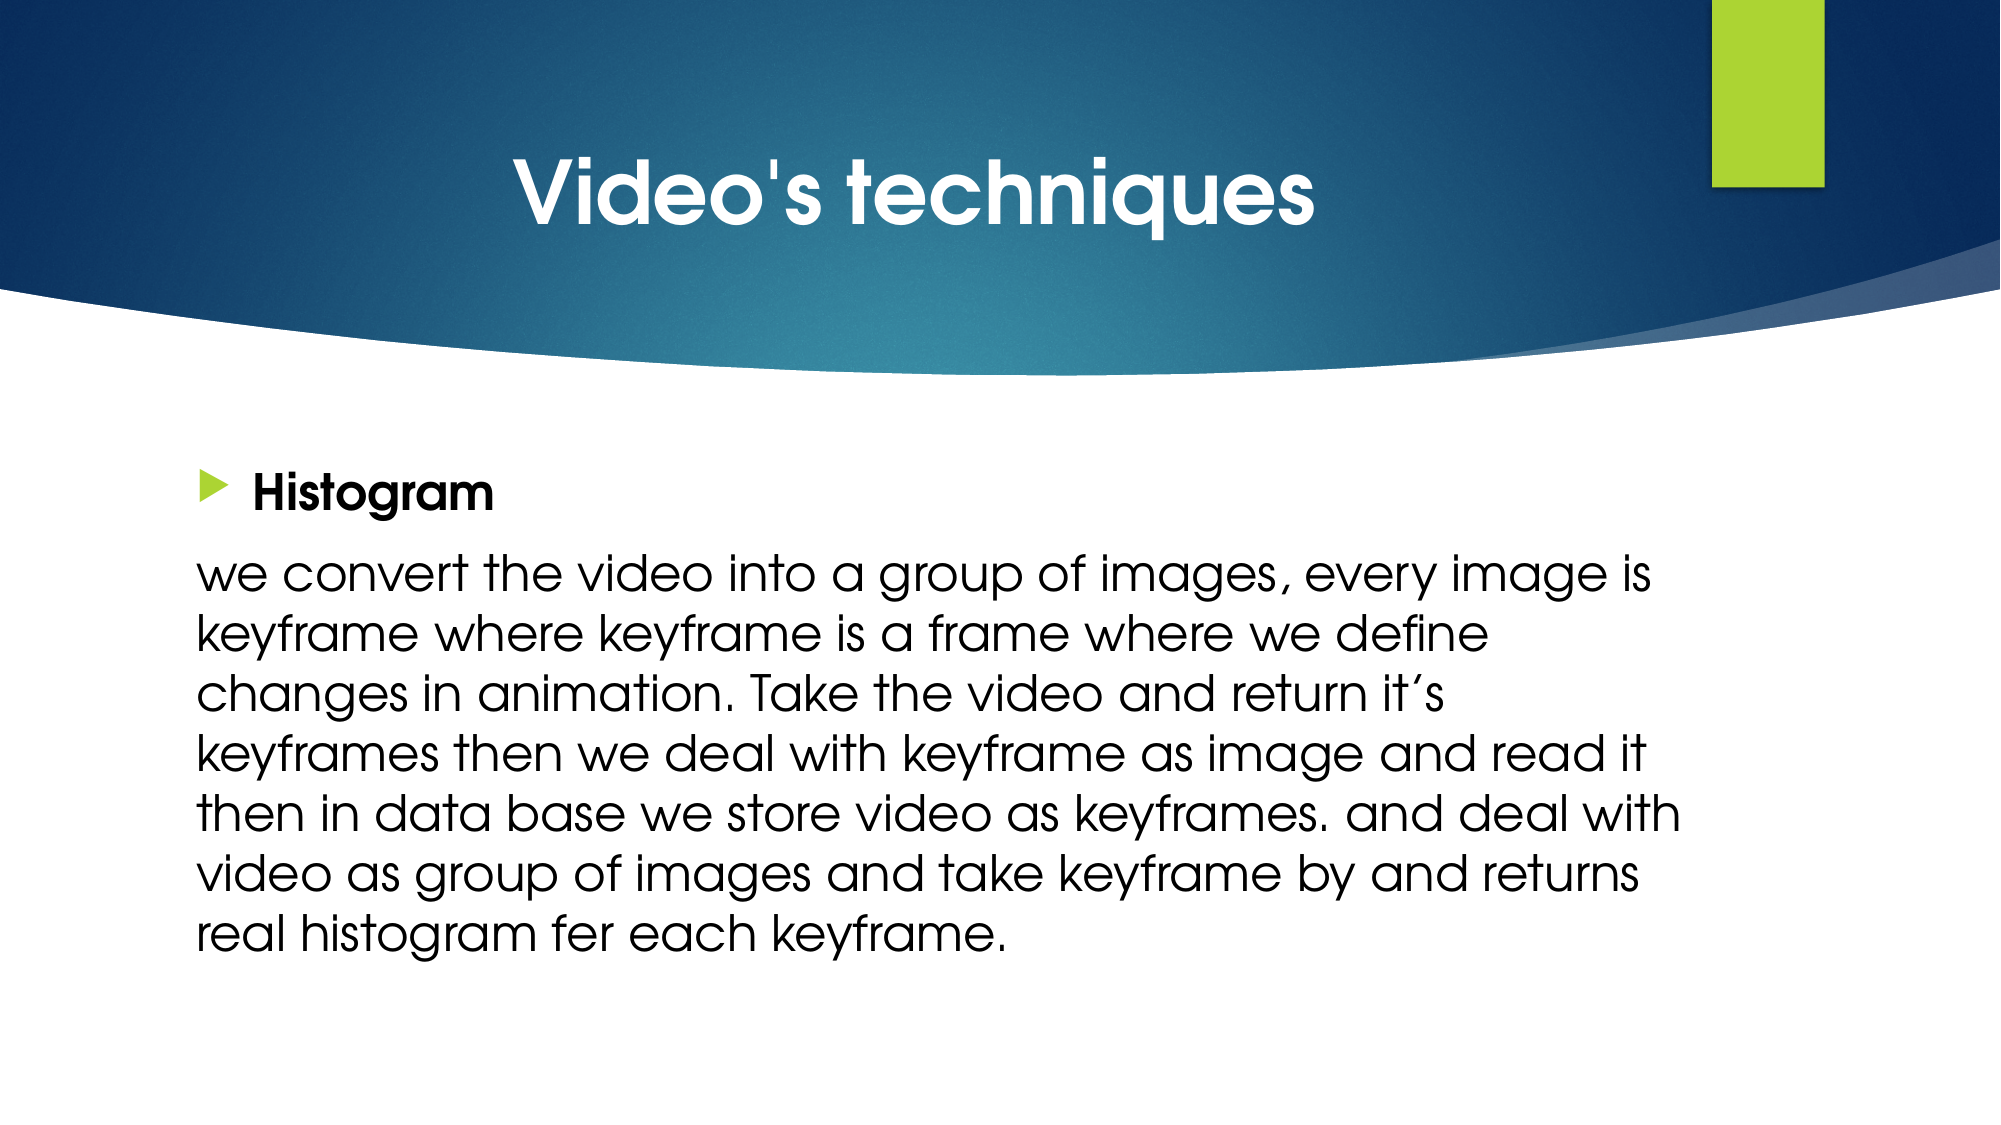

# Video's techniques

Histogram
we convert the video into a group of images, every image is keyframe where keyframe is a frame where we define changes in animation. Take the video and return it’s keyframes then we deal with keyframe as image and read it then in data base we store video as keyframes. and deal with video as group of images and take keyframe by and returns real histogram fer each keyframe.